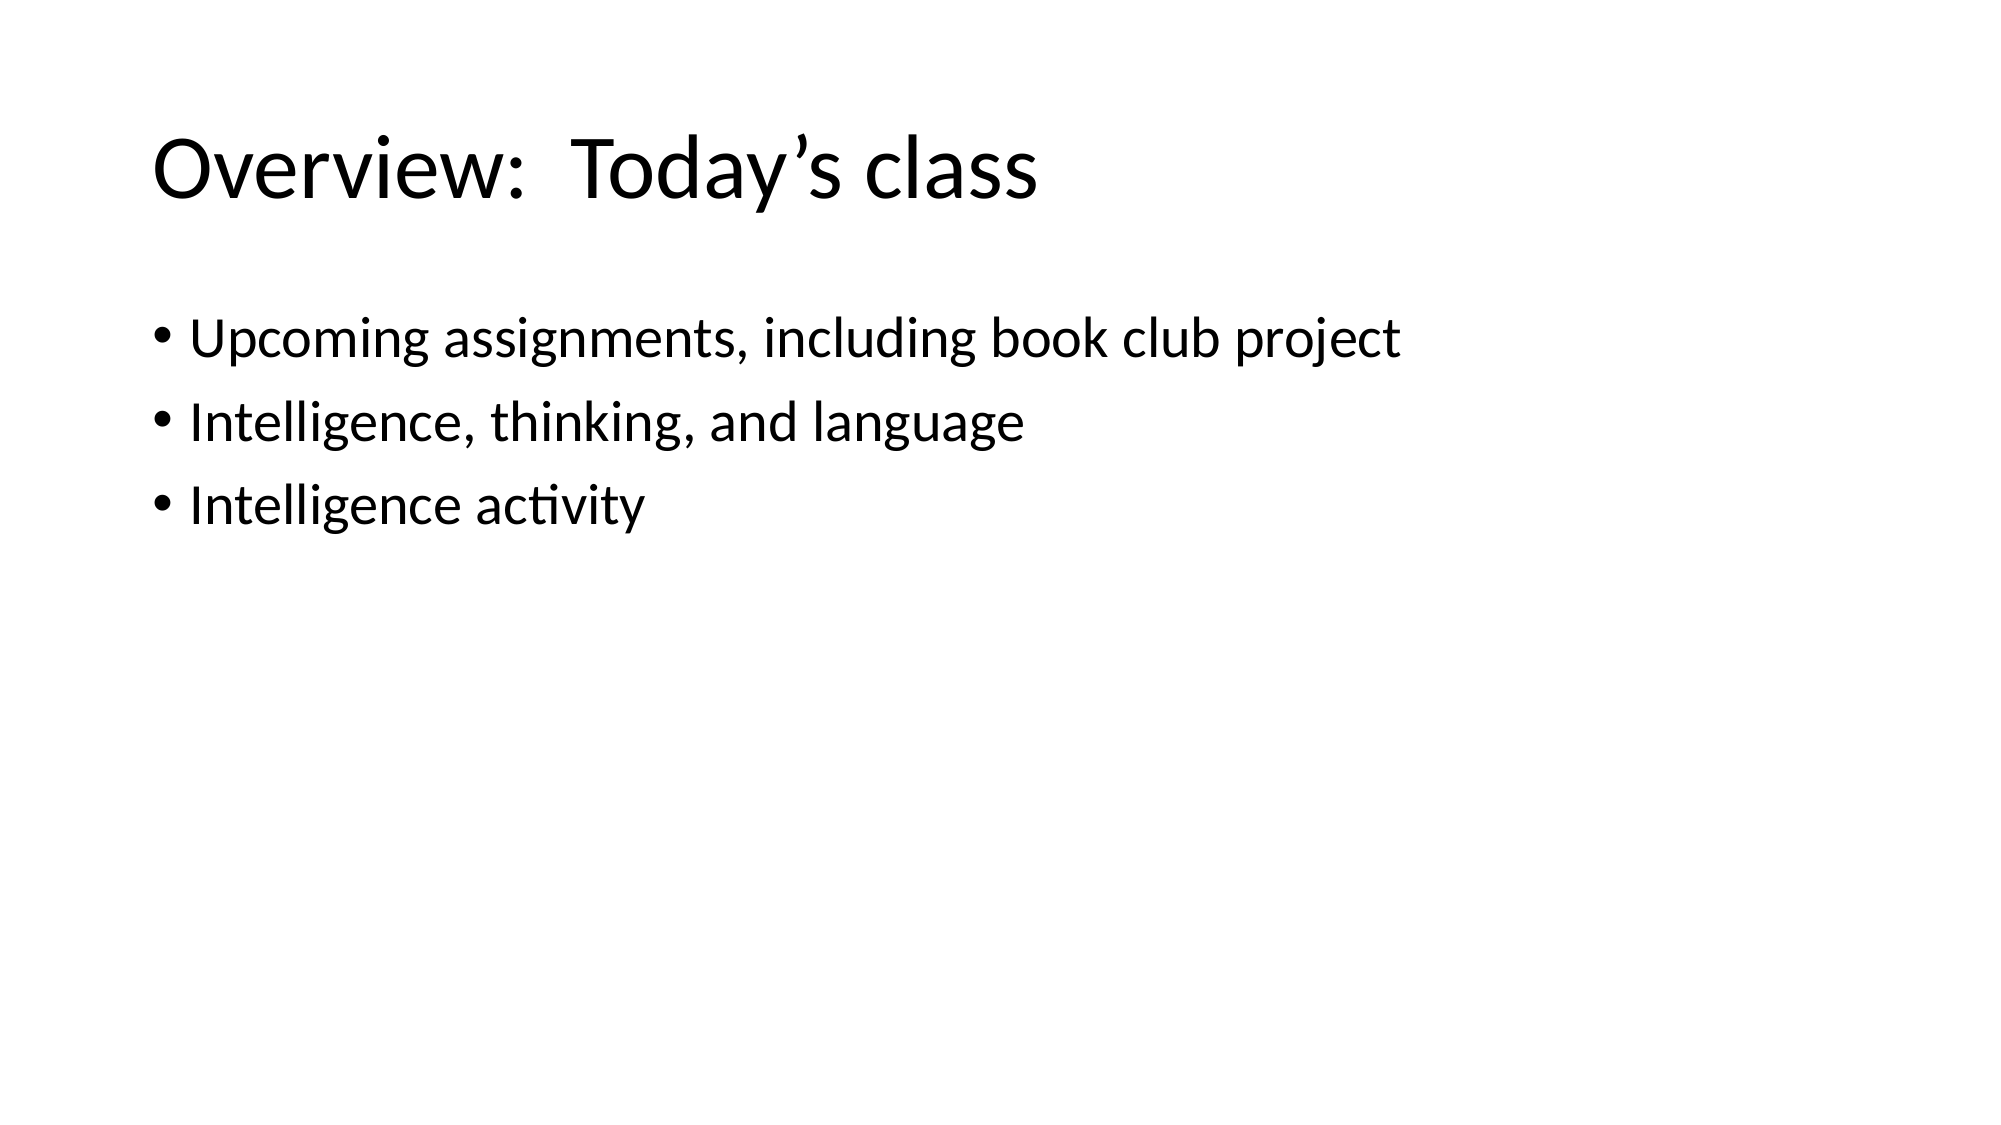

# Overview:  Today’s class
Upcoming assignments, including book club project
Intelligence, thinking, and language
Intelligence activity